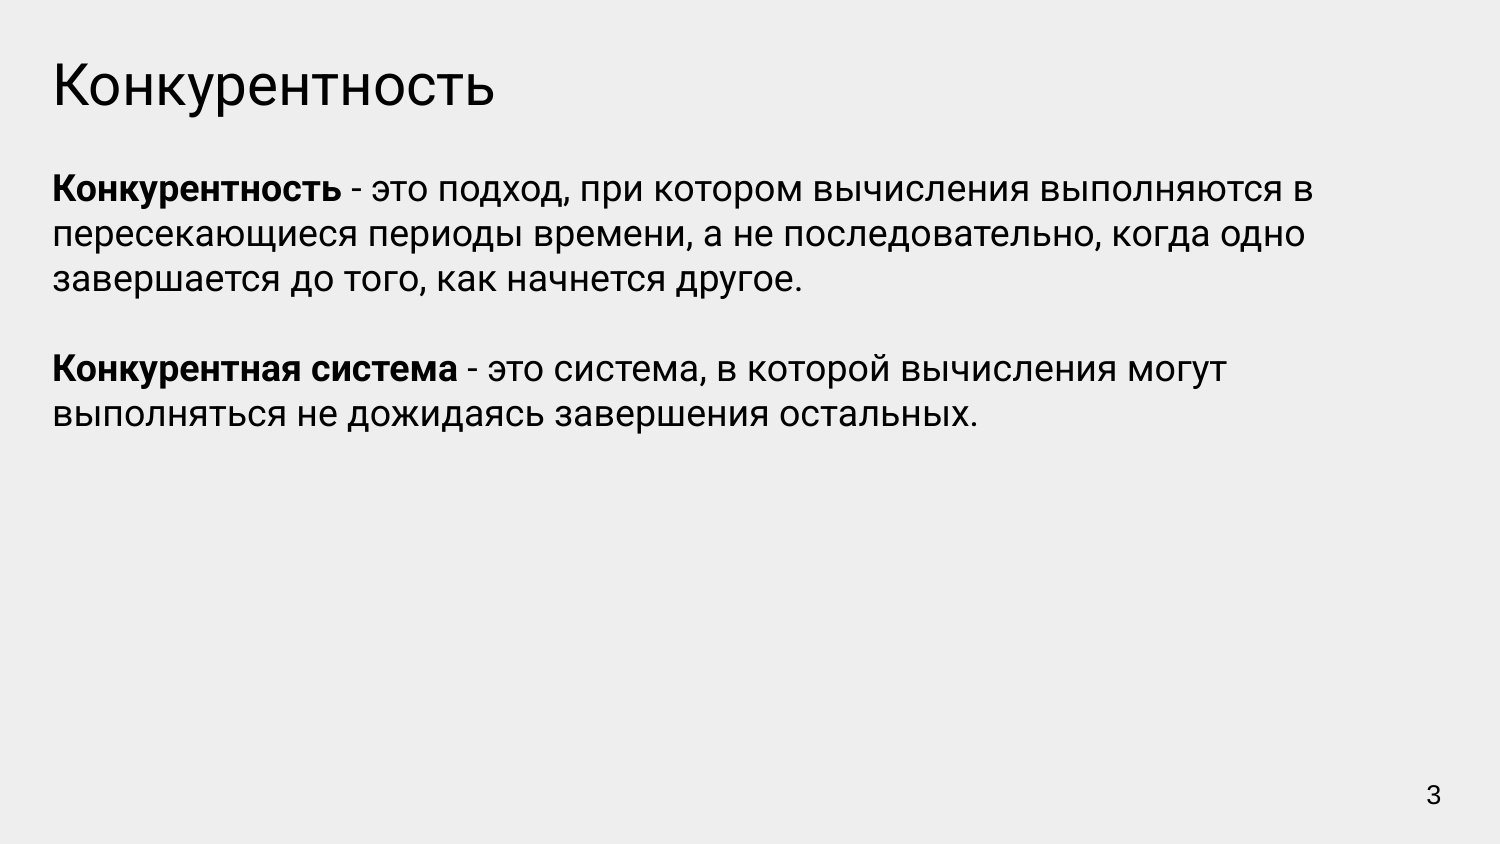

# Конкурентность
Конкурентность - это подход, при котором вычисления выполняются в пересекающиеся периоды времени, а не последовательно, когда одно завершается до того, как начнется другое.

Конкурентная система - это система, в которой вычисления могут выполняться не дожидаясь завершения остальных.
3